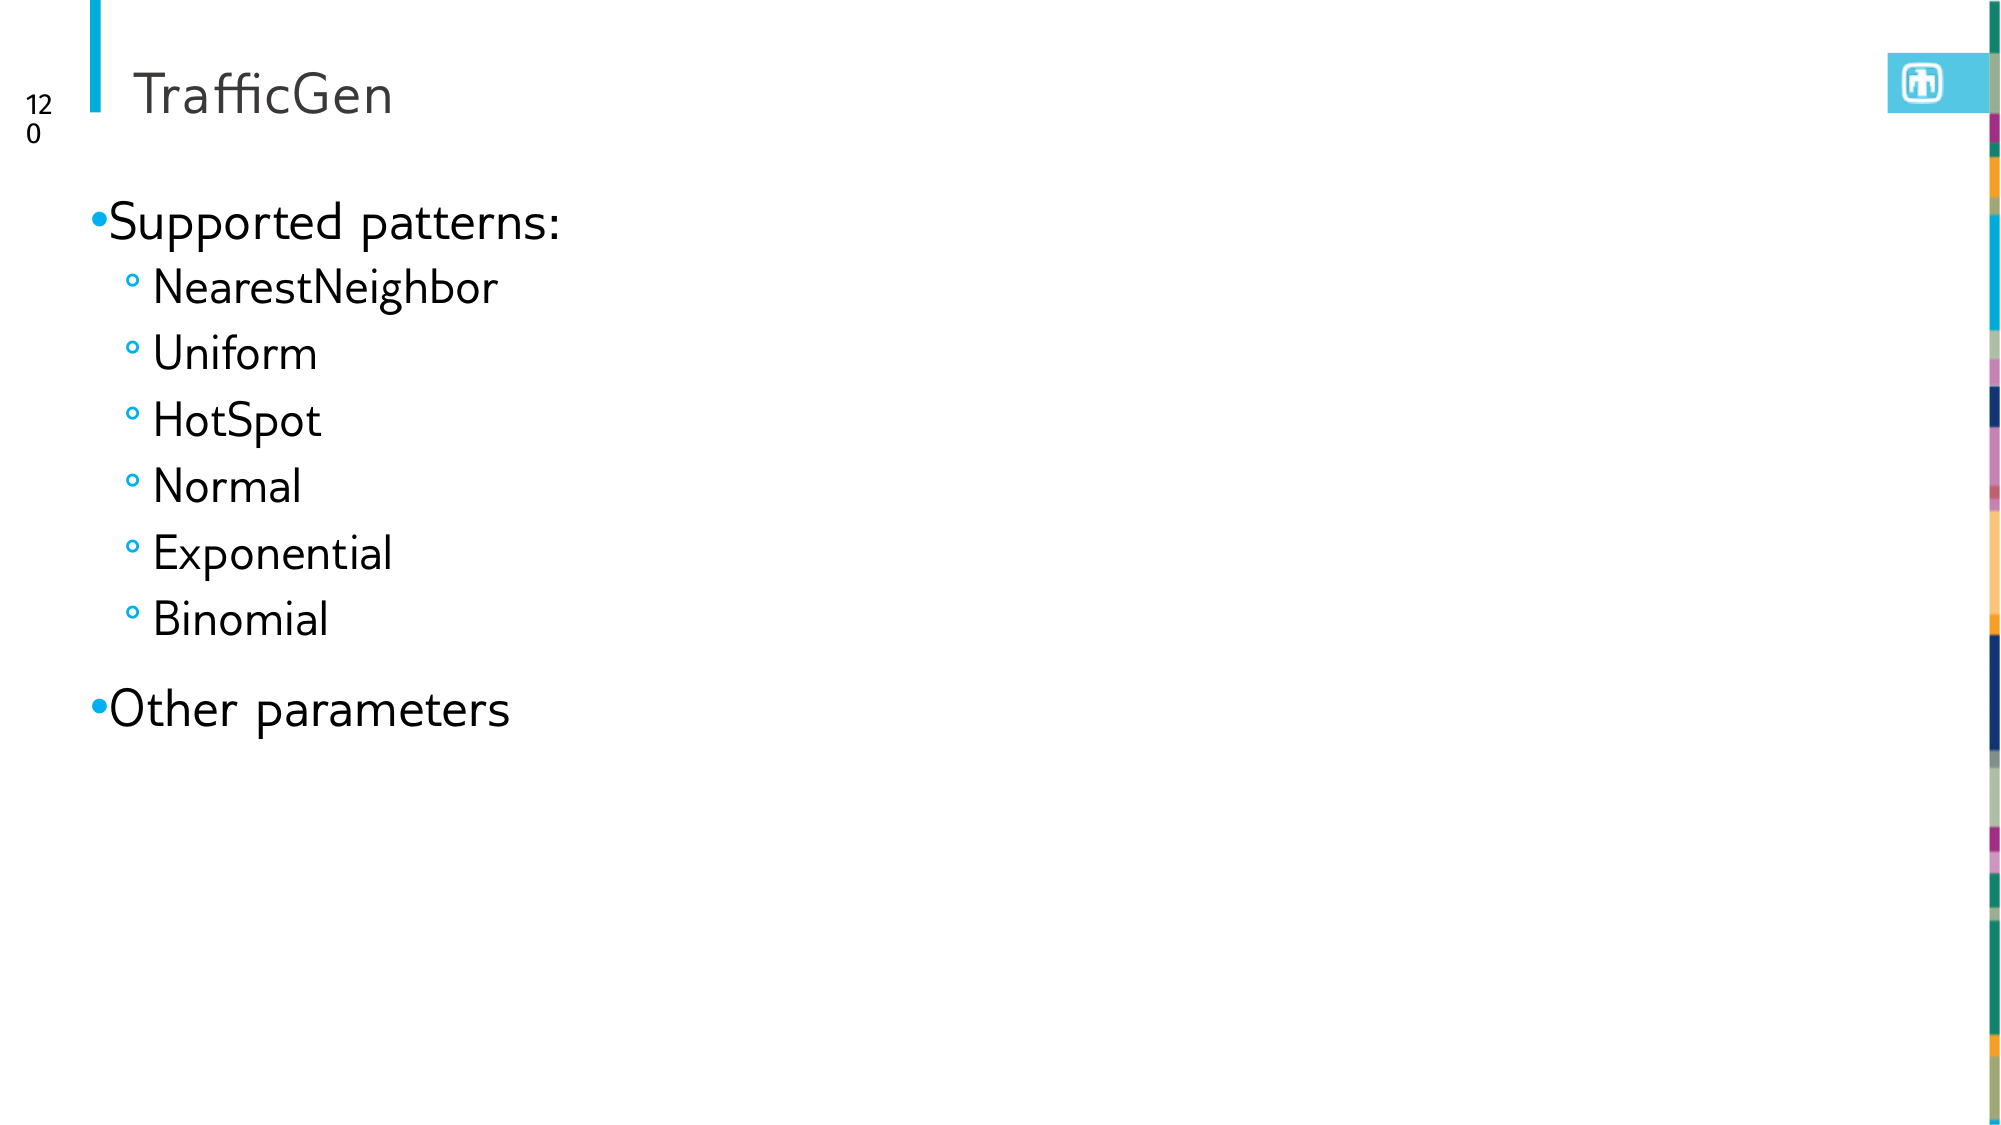

# TrafficGen
120
Supported patterns:
NearestNeighbor
Uniform
HotSpot
Normal
Exponential
Binomial
Other parameters

SST Tutorial, April 2016